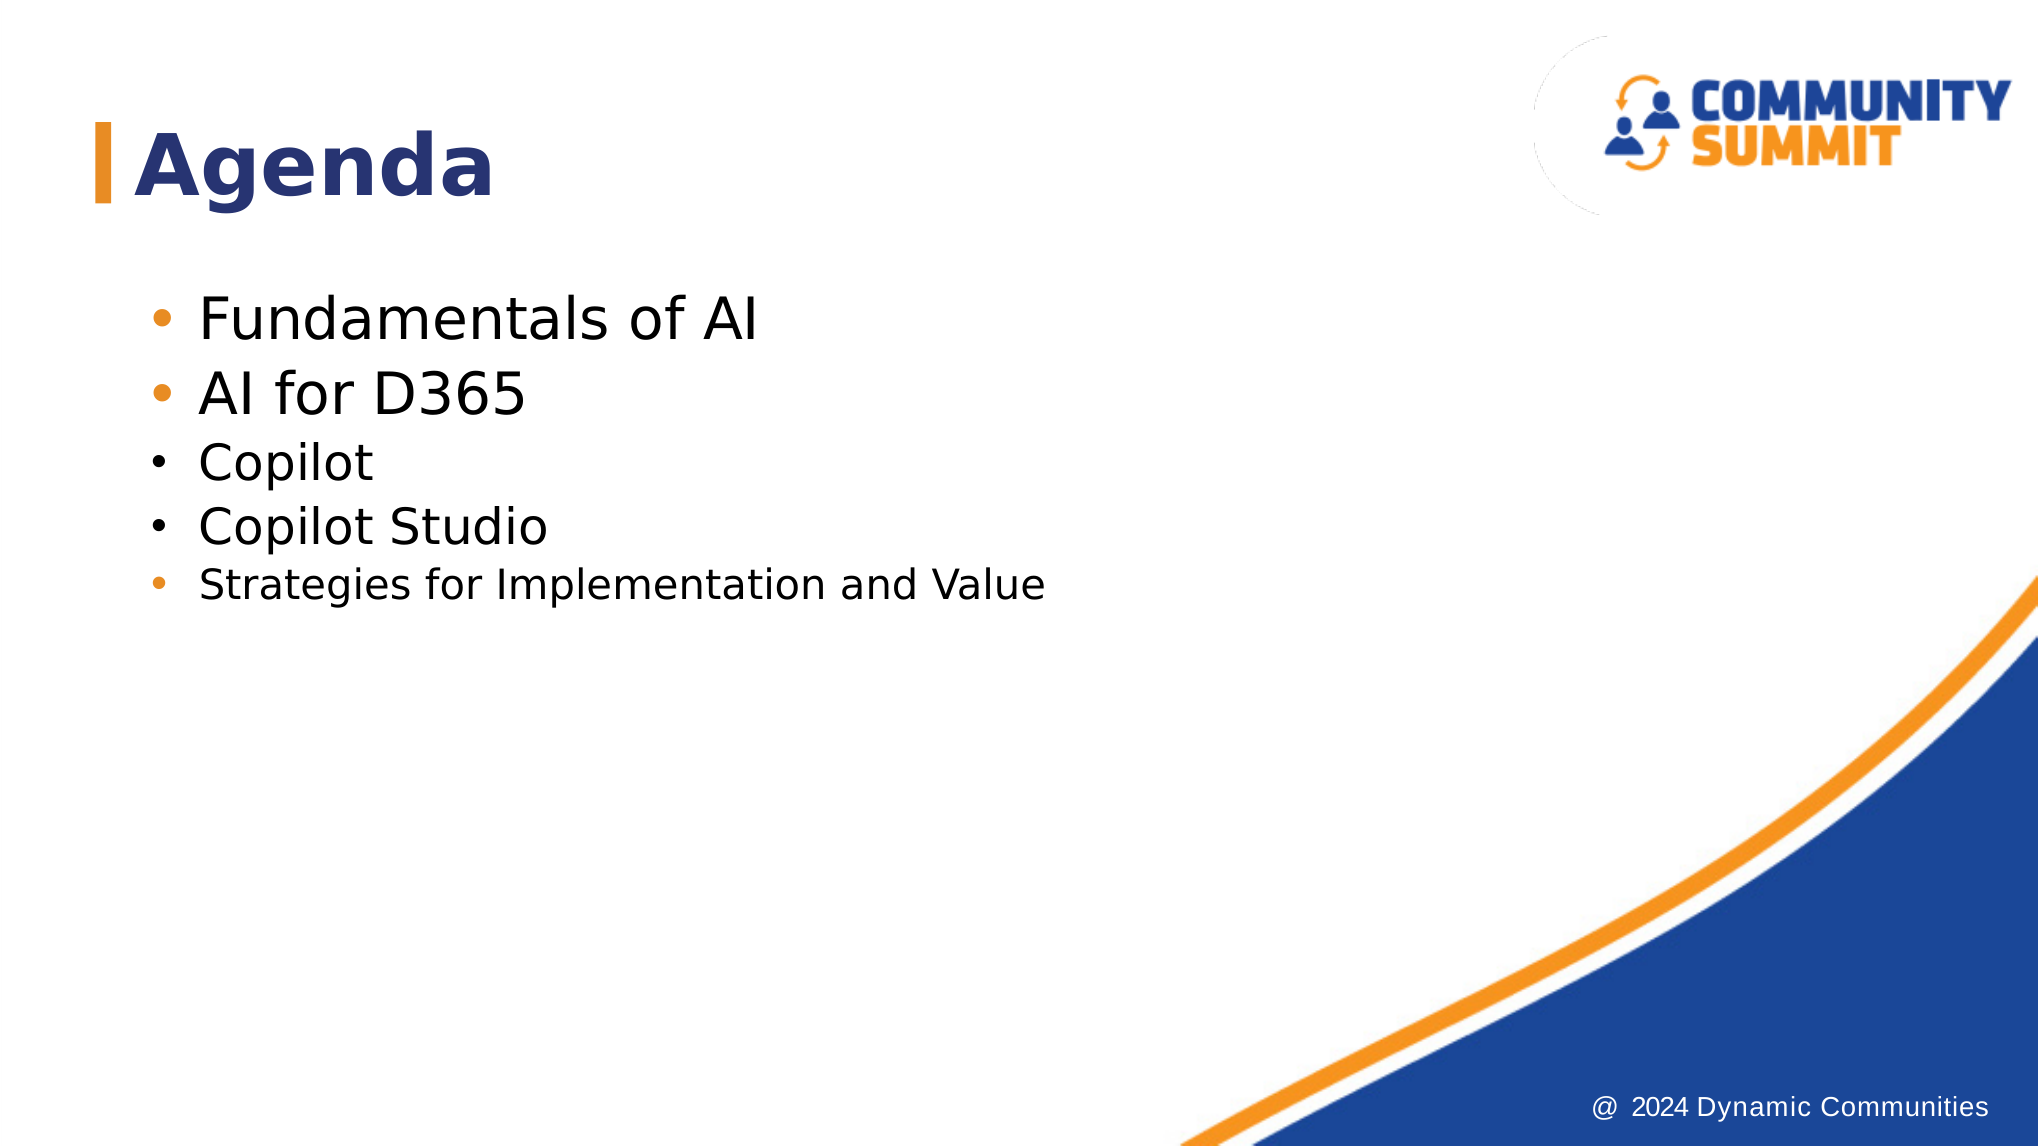

Fundamentals of AI
AI for D365
Copilot
Copilot Studio
Strategies for Implementation and Value